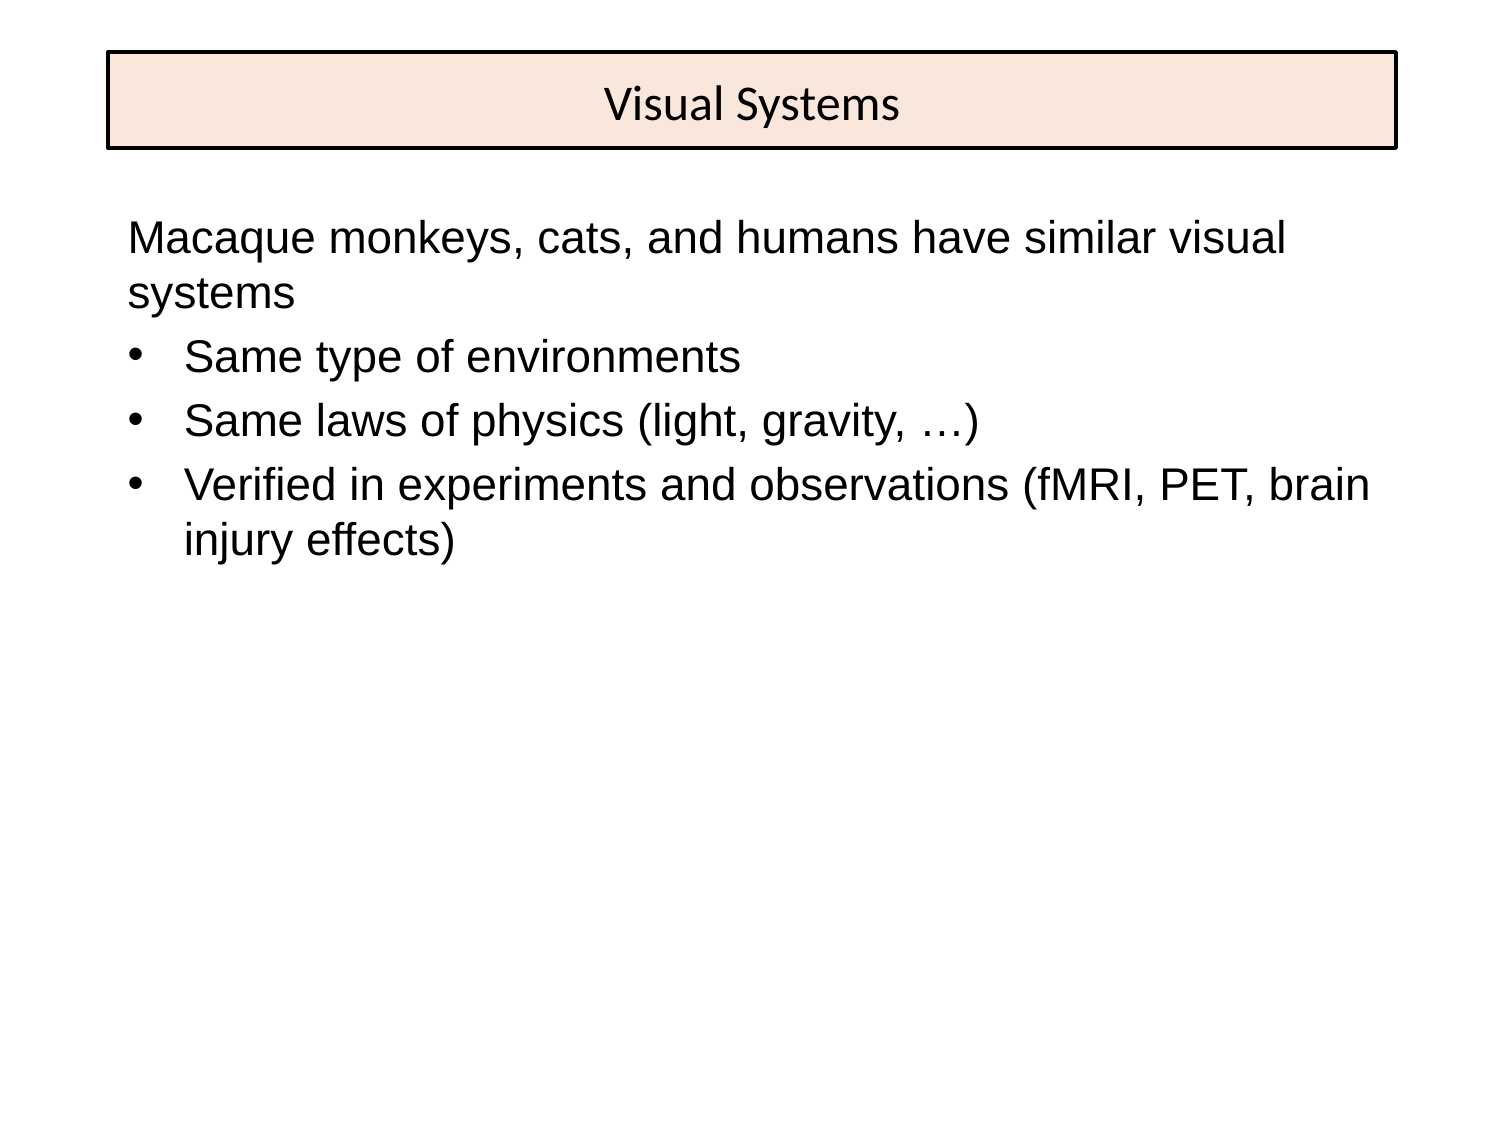

# Visual Systems
Macaque monkeys, cats, and humans have similar visual systems
Same type of environments
Same laws of physics (light, gravity, …)
Verified in experiments and observations (fMRI, PET, brain injury effects)